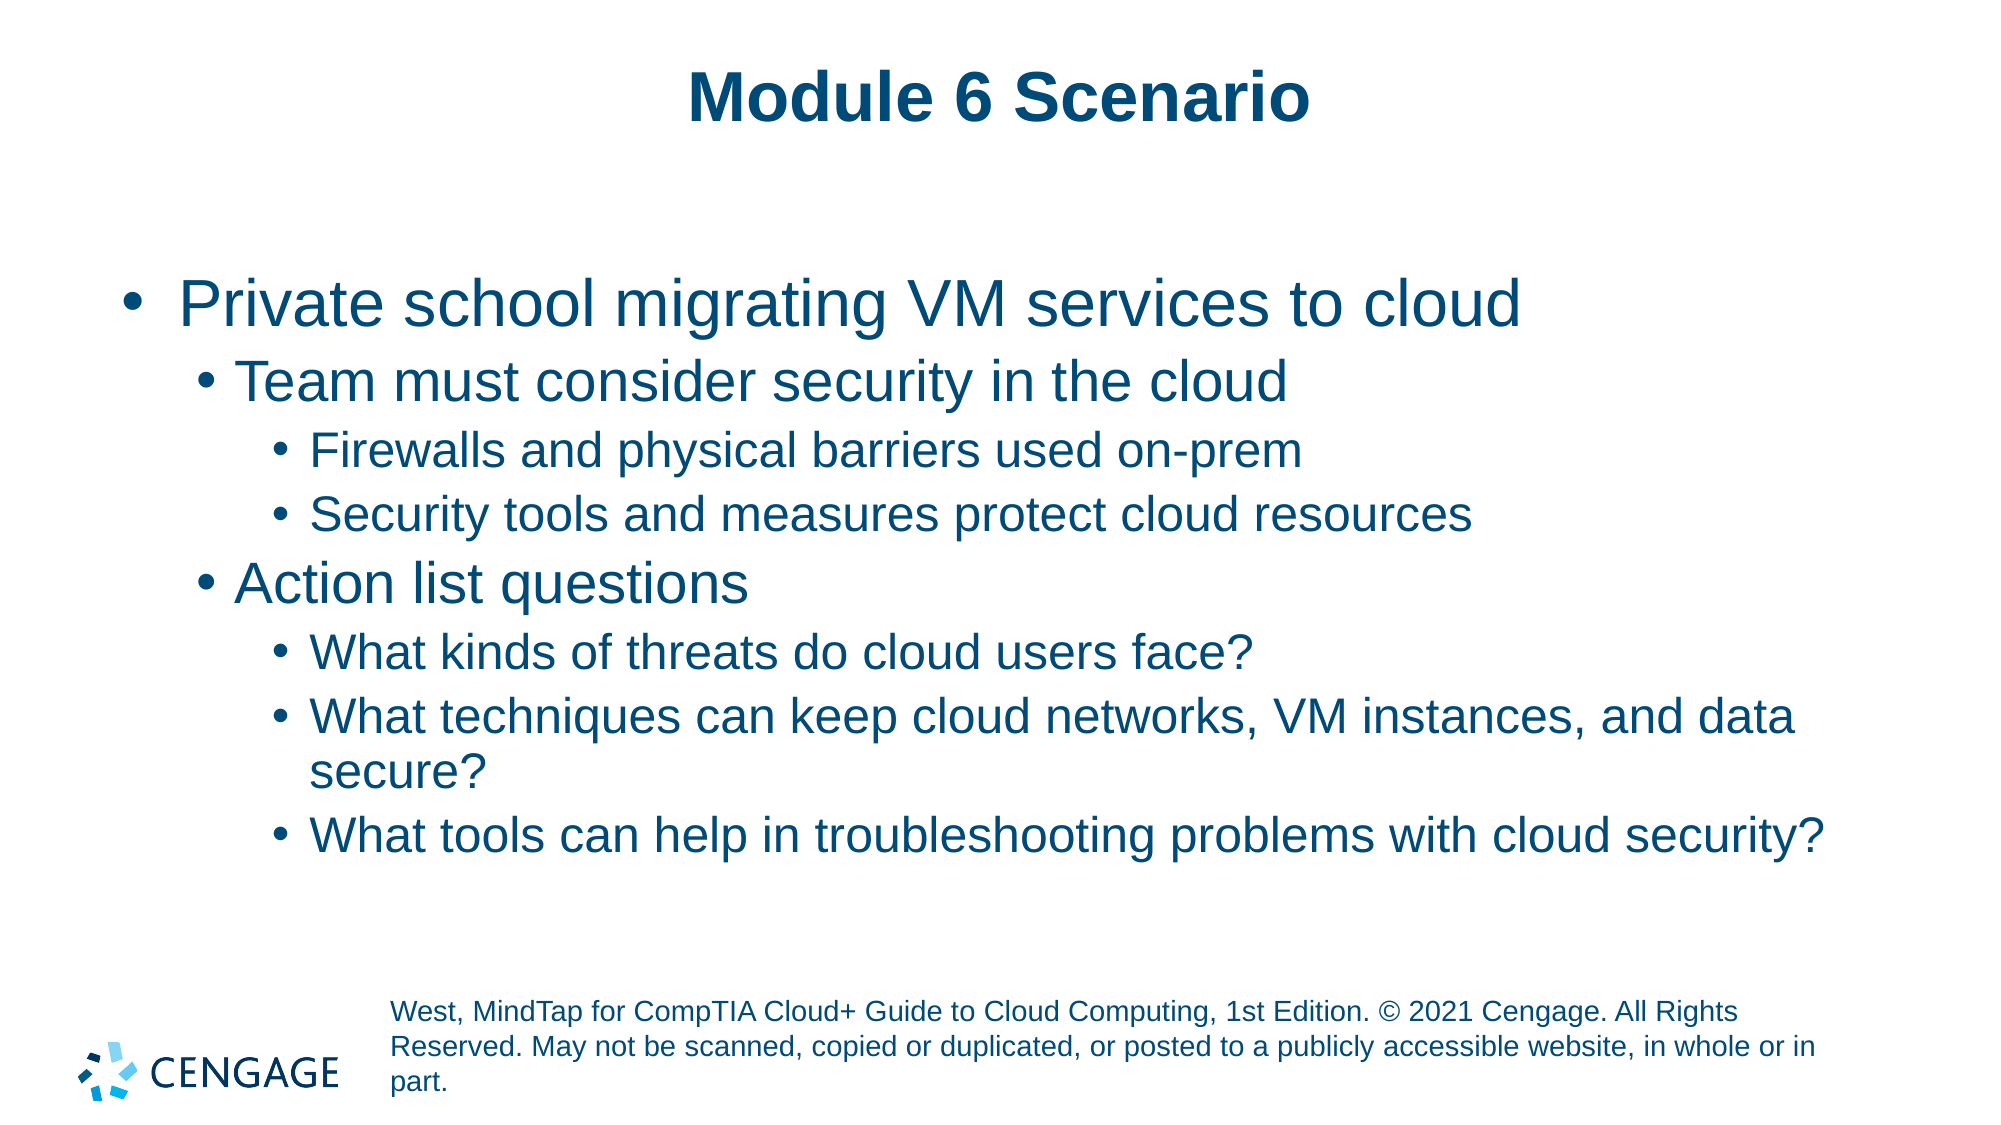

# Module 6 Scenario
Private school migrating VM services to cloud
Team must consider security in the cloud
Firewalls and physical barriers used on-prem
Security tools and measures protect cloud resources
Action list questions
What kinds of threats do cloud users face?
What techniques can keep cloud networks, VM instances, and data secure?
What tools can help in troubleshooting problems with cloud security?